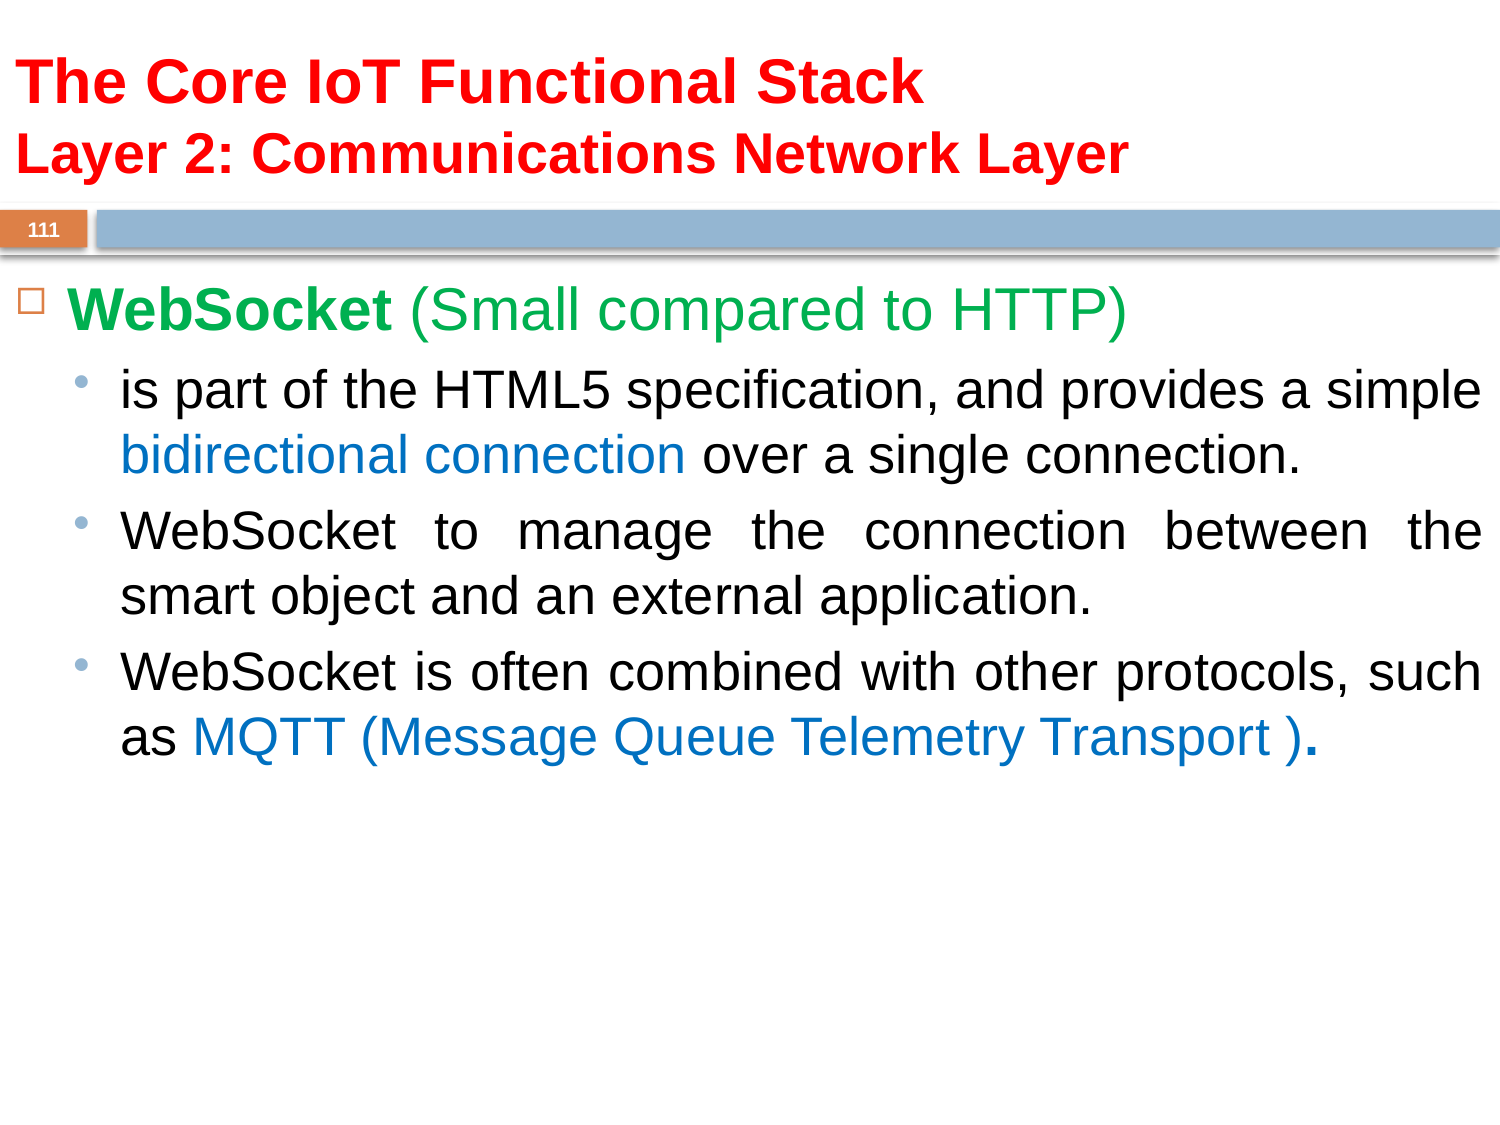

# The Core IoT Functional Stack Layer 2: Communications Network Layer
111
WebSocket (Small compared to HTTP)
is part of the HTML5 specification, and provides a simple bidirectional connection over a single connection.
WebSocket to manage the connection between the smart object and an external application.
WebSocket is often combined with other protocols, such as MQTT (Message Queue Telemetry Transport ).